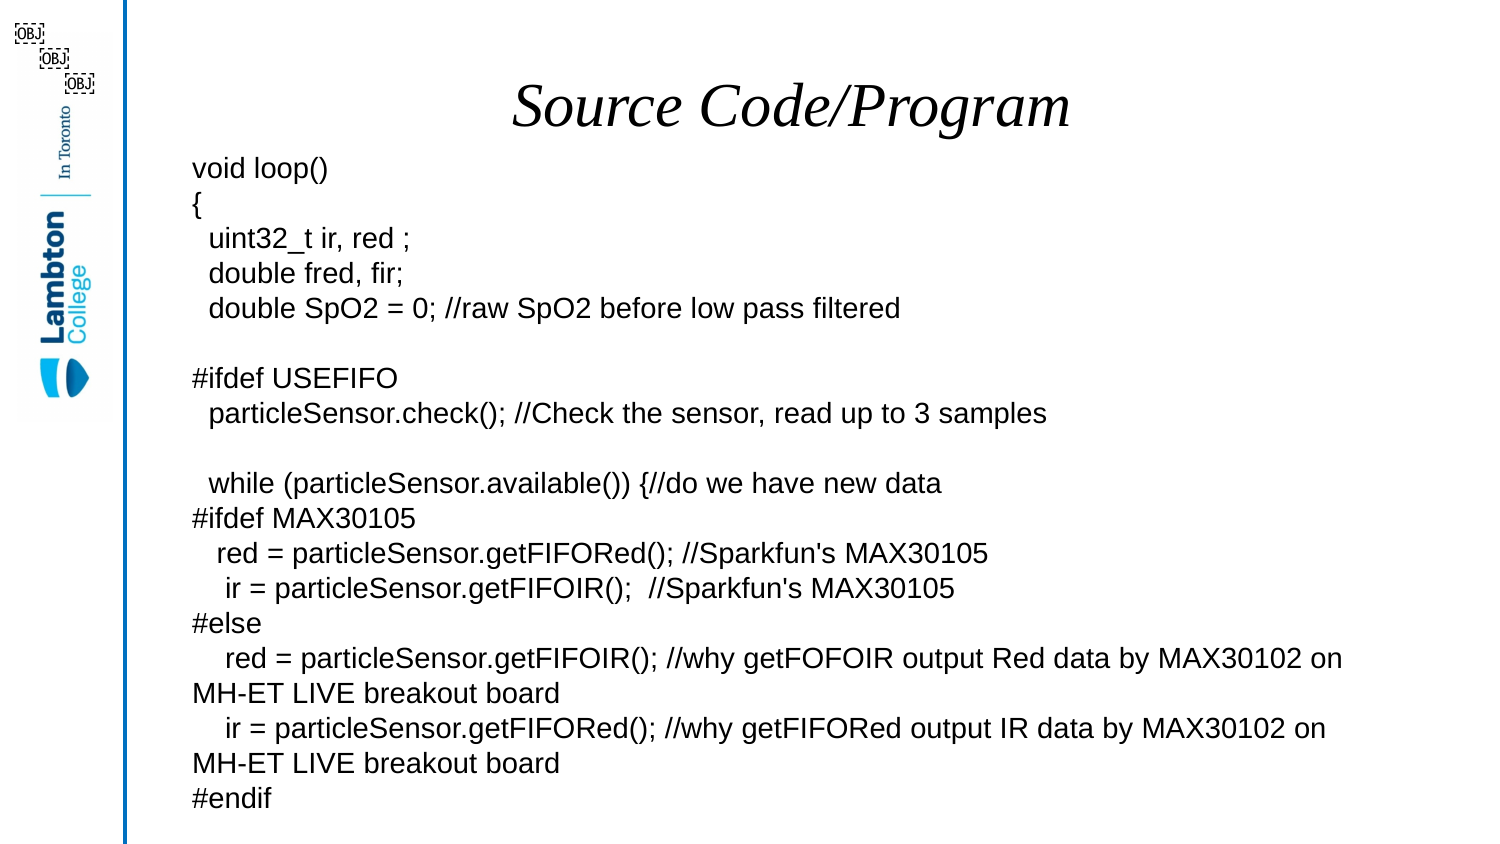

￼
￼
# Source Code/Program
￼
void loop()
{
  uint32_t ir, red ;
  double fred, fir;
  double SpO2 = 0; //raw SpO2 before low pass filtered

#ifdef USEFIFO
  particleSensor.check(); //Check the sensor, read up to 3 samples

  while (particleSensor.available()) {//do we have new data
#ifdef MAX30105
   red = particleSensor.getFIFORed(); //Sparkfun's MAX30105
    ir = particleSensor.getFIFOIR();  //Sparkfun's MAX30105
#else
    red = particleSensor.getFIFOIR(); //why getFOFOIR output Red data by MAX30102 on MH-ET LIVE breakout board
    ir = particleSensor.getFIFORed(); //why getFIFORed output IR data by MAX30102 on MH-ET LIVE breakout board
#endif